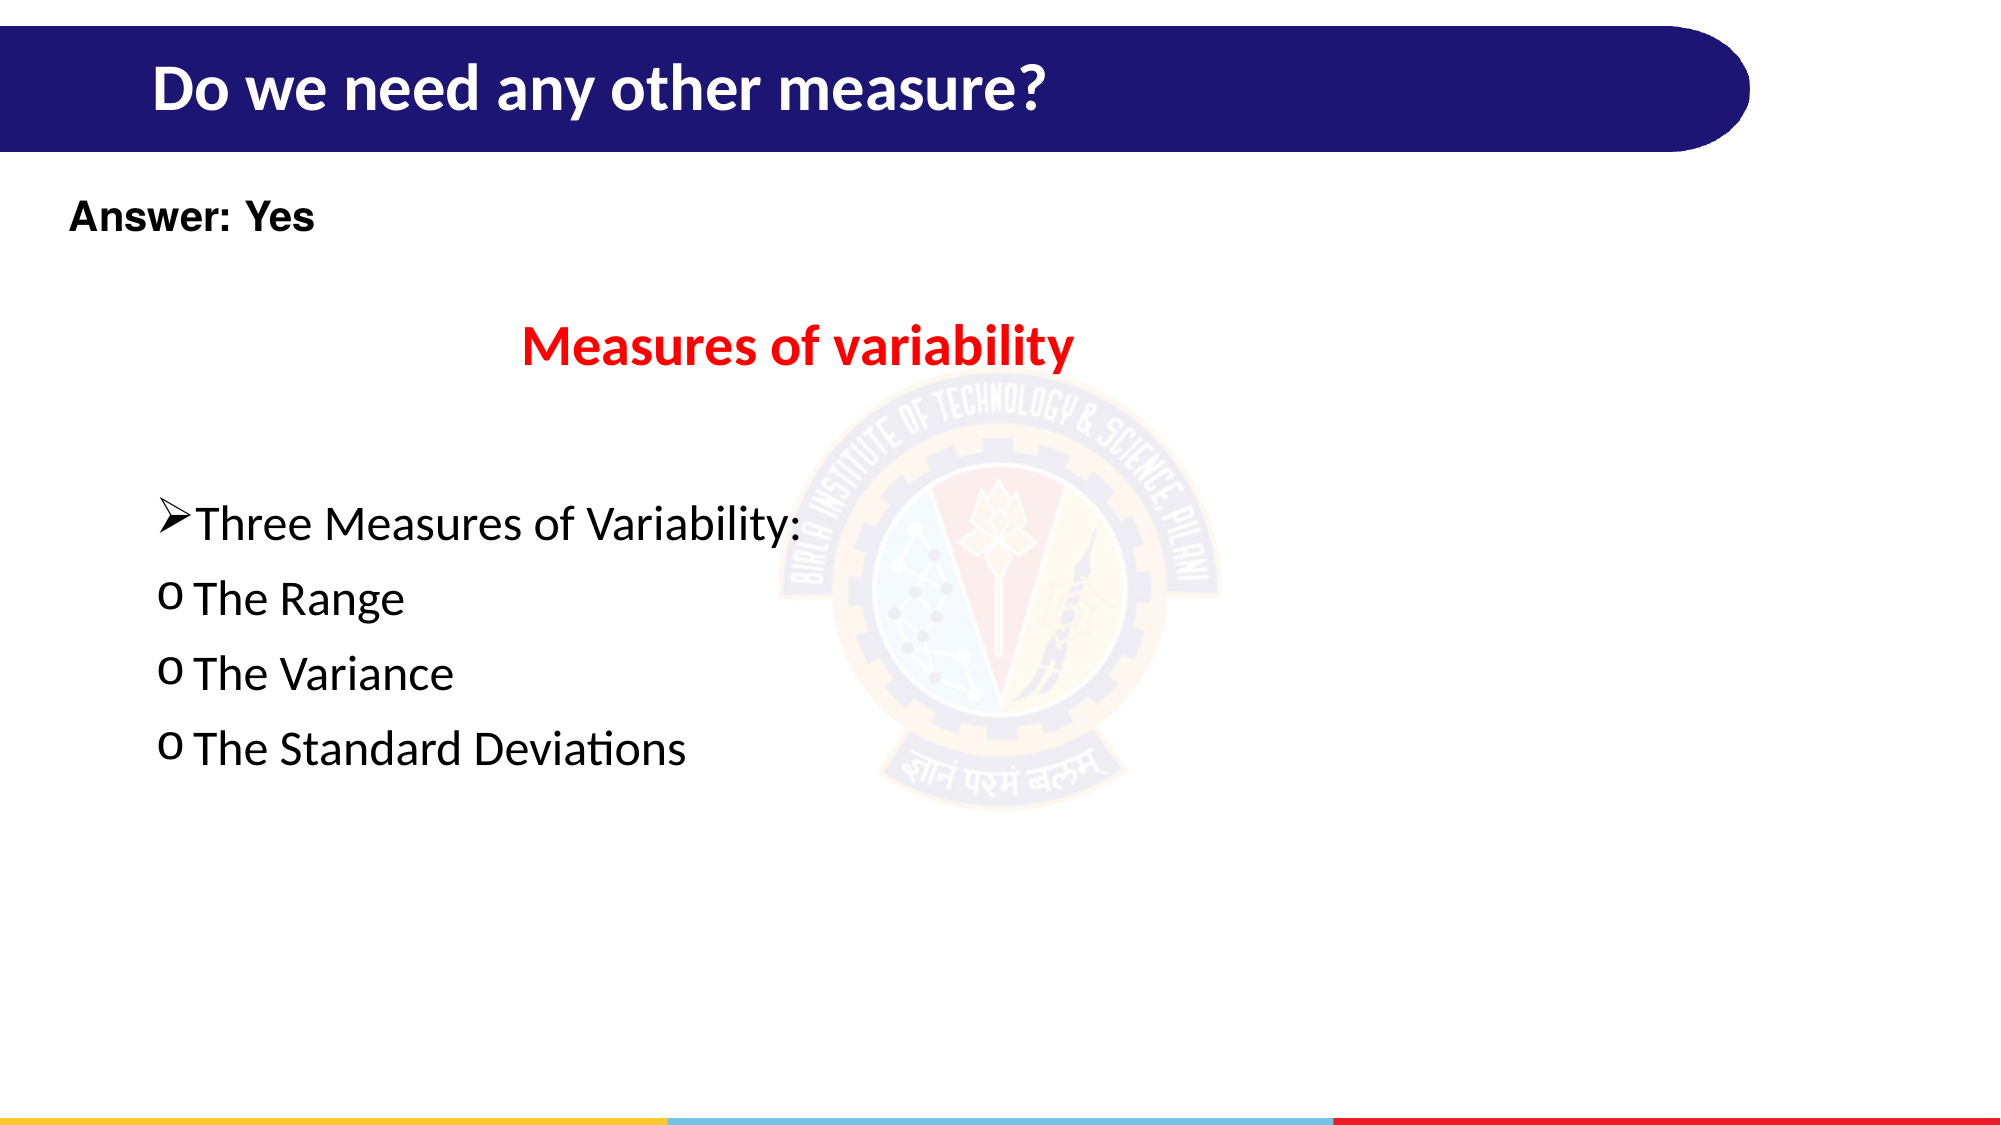

# Do we need any other measure?
Answer: Yes

Measures of variability
Three Measures of Variability:
The Range
The Variance
The Standard Deviations